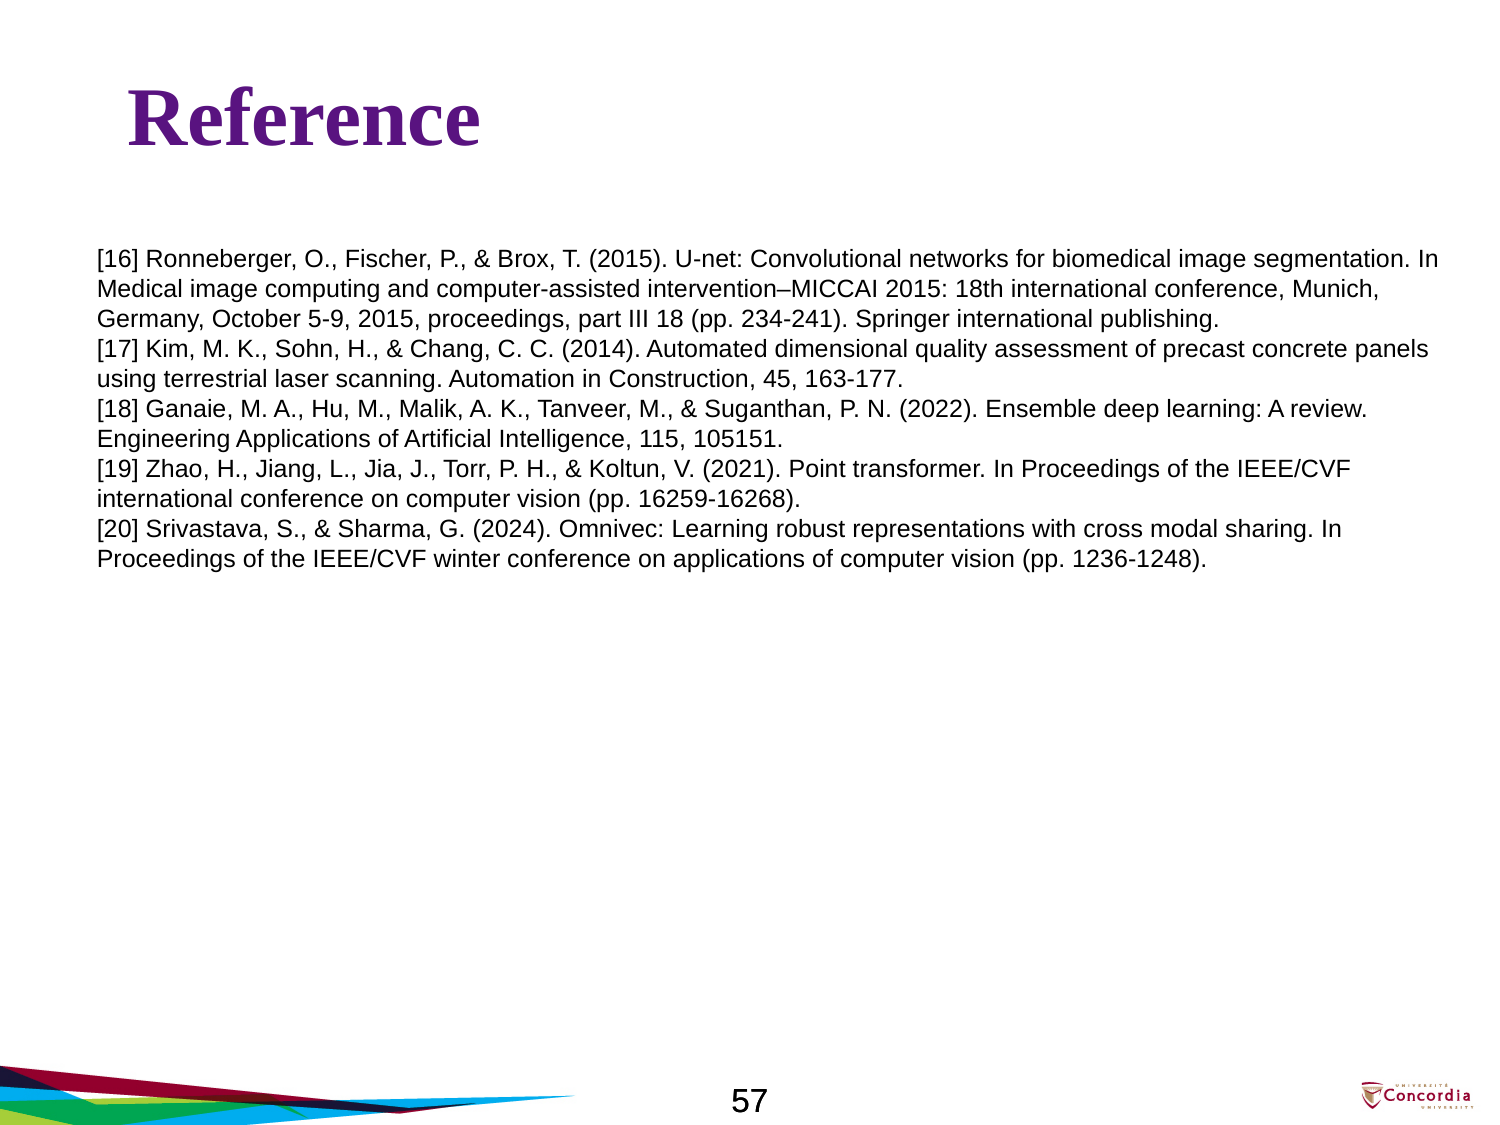

Reference
[16] Ronneberger, O., Fischer, P., & Brox, T. (2015). U-net: Convolutional networks for biomedical image segmentation. In Medical image computing and computer-assisted intervention–MICCAI 2015: 18th international conference, Munich, Germany, October 5-9, 2015, proceedings, part III 18 (pp. 234-241). Springer international publishing.
[17] Kim, M. K., Sohn, H., & Chang, C. C. (2014). Automated dimensional quality assessment of precast concrete panels using terrestrial laser scanning. Automation in Construction, 45, 163-177.
[18] Ganaie, M. A., Hu, M., Malik, A. K., Tanveer, M., & Suganthan, P. N. (2022). Ensemble deep learning: A review. Engineering Applications of Artificial Intelligence, 115, 105151.
[19] Zhao, H., Jiang, L., Jia, J., Torr, P. H., & Koltun, V. (2021). Point transformer. In Proceedings of the IEEE/CVF international conference on computer vision (pp. 16259-16268).
[20] Srivastava, S., & Sharma, G. (2024). Omnivec: Learning robust representations with cross modal sharing. In Proceedings of the IEEE/CVF winter conference on applications of computer vision (pp. 1236-1248).
#